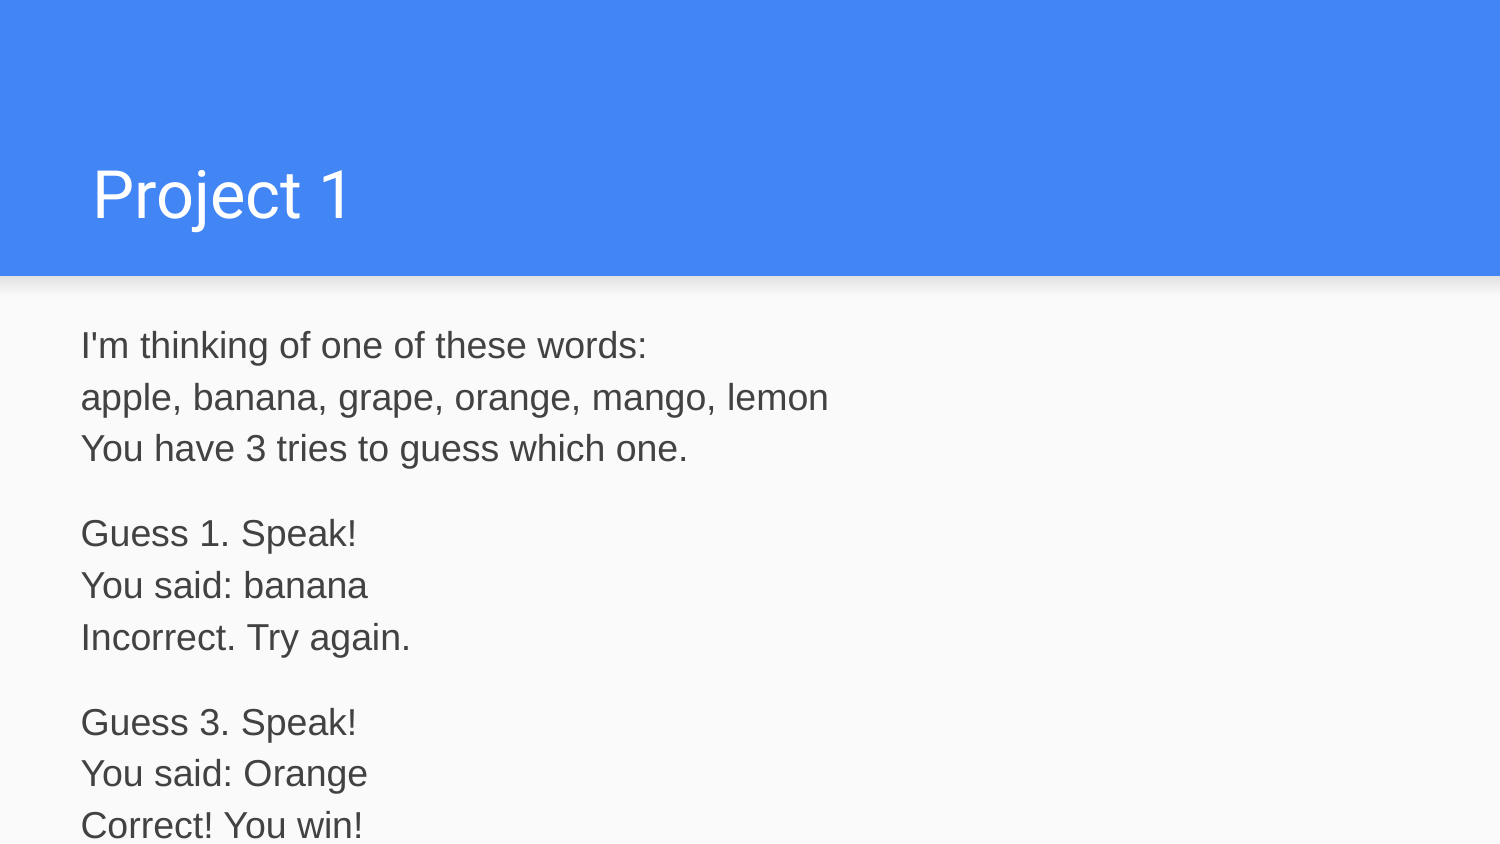

# Project 1
I'm thinking of one of these words:
apple, banana, grape, orange, mango, lemon
You have 3 tries to guess which one.
Guess 1. Speak!
You said: banana
Incorrect. Try again.
Guess 3. Speak!
You said: Orange
Correct! You win!